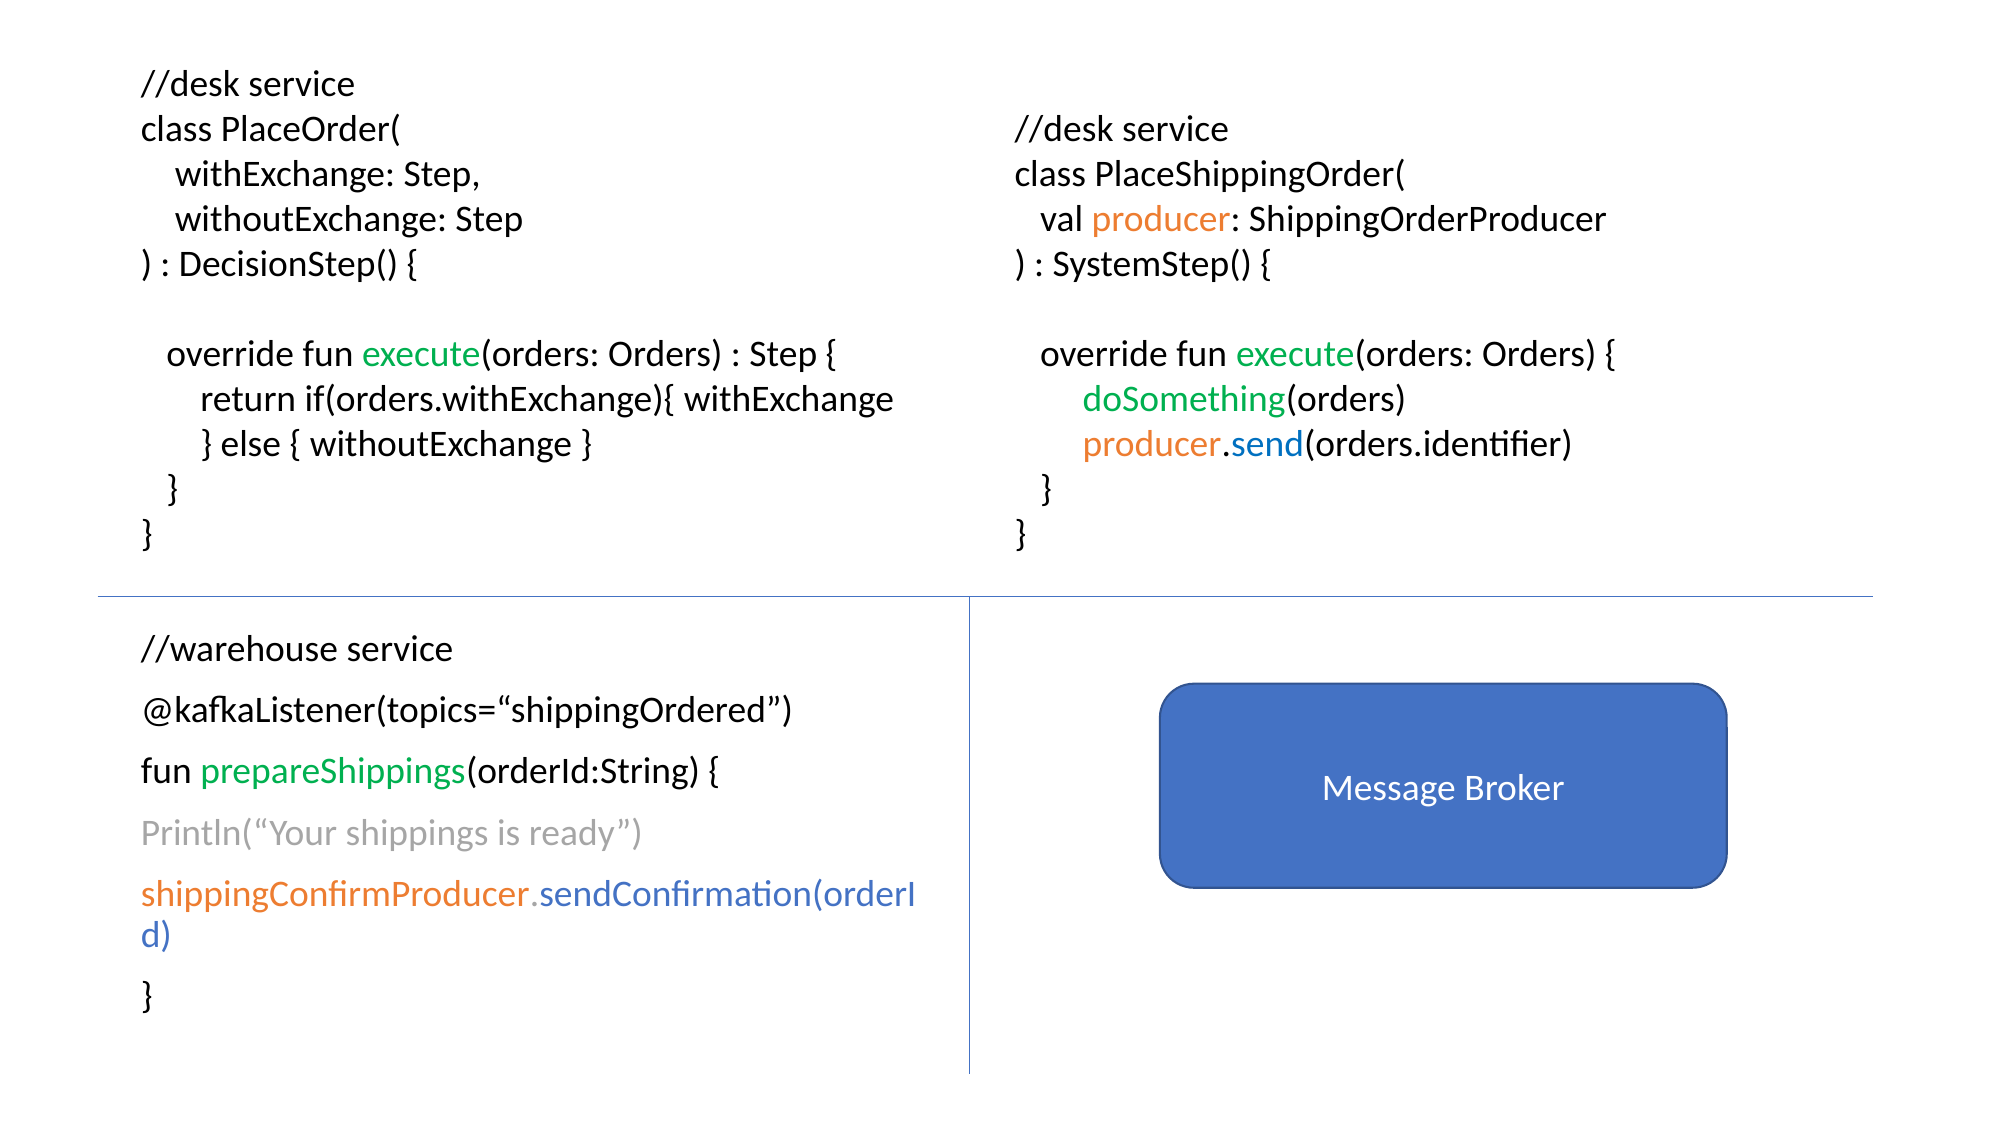

//desk service
class PlaceOrder(
    withExchange: Step,
    withoutExchange: Step
) : DecisionStep() {

   override fun execute(orders: Orders) : Step {
       return if(orders.withExchange){ withExchange
       } else { withoutExchange }
   }
}
//desk service
class PlaceShippingOrder(
   val producer: ShippingOrderProducer
) : SystemStep() {

   override fun execute(orders: Orders) {
        doSomething(orders)
        producer.send(orders.identifier)
   }
}
//warehouse service
@kafkaListener(topics=“shippingOrdered”)
fun prepareShippings(orderId:String) {
Println(“Your shippings is ready”)
shippingConfirmProducer.sendConfirmation(orderId)
}

Message Broker